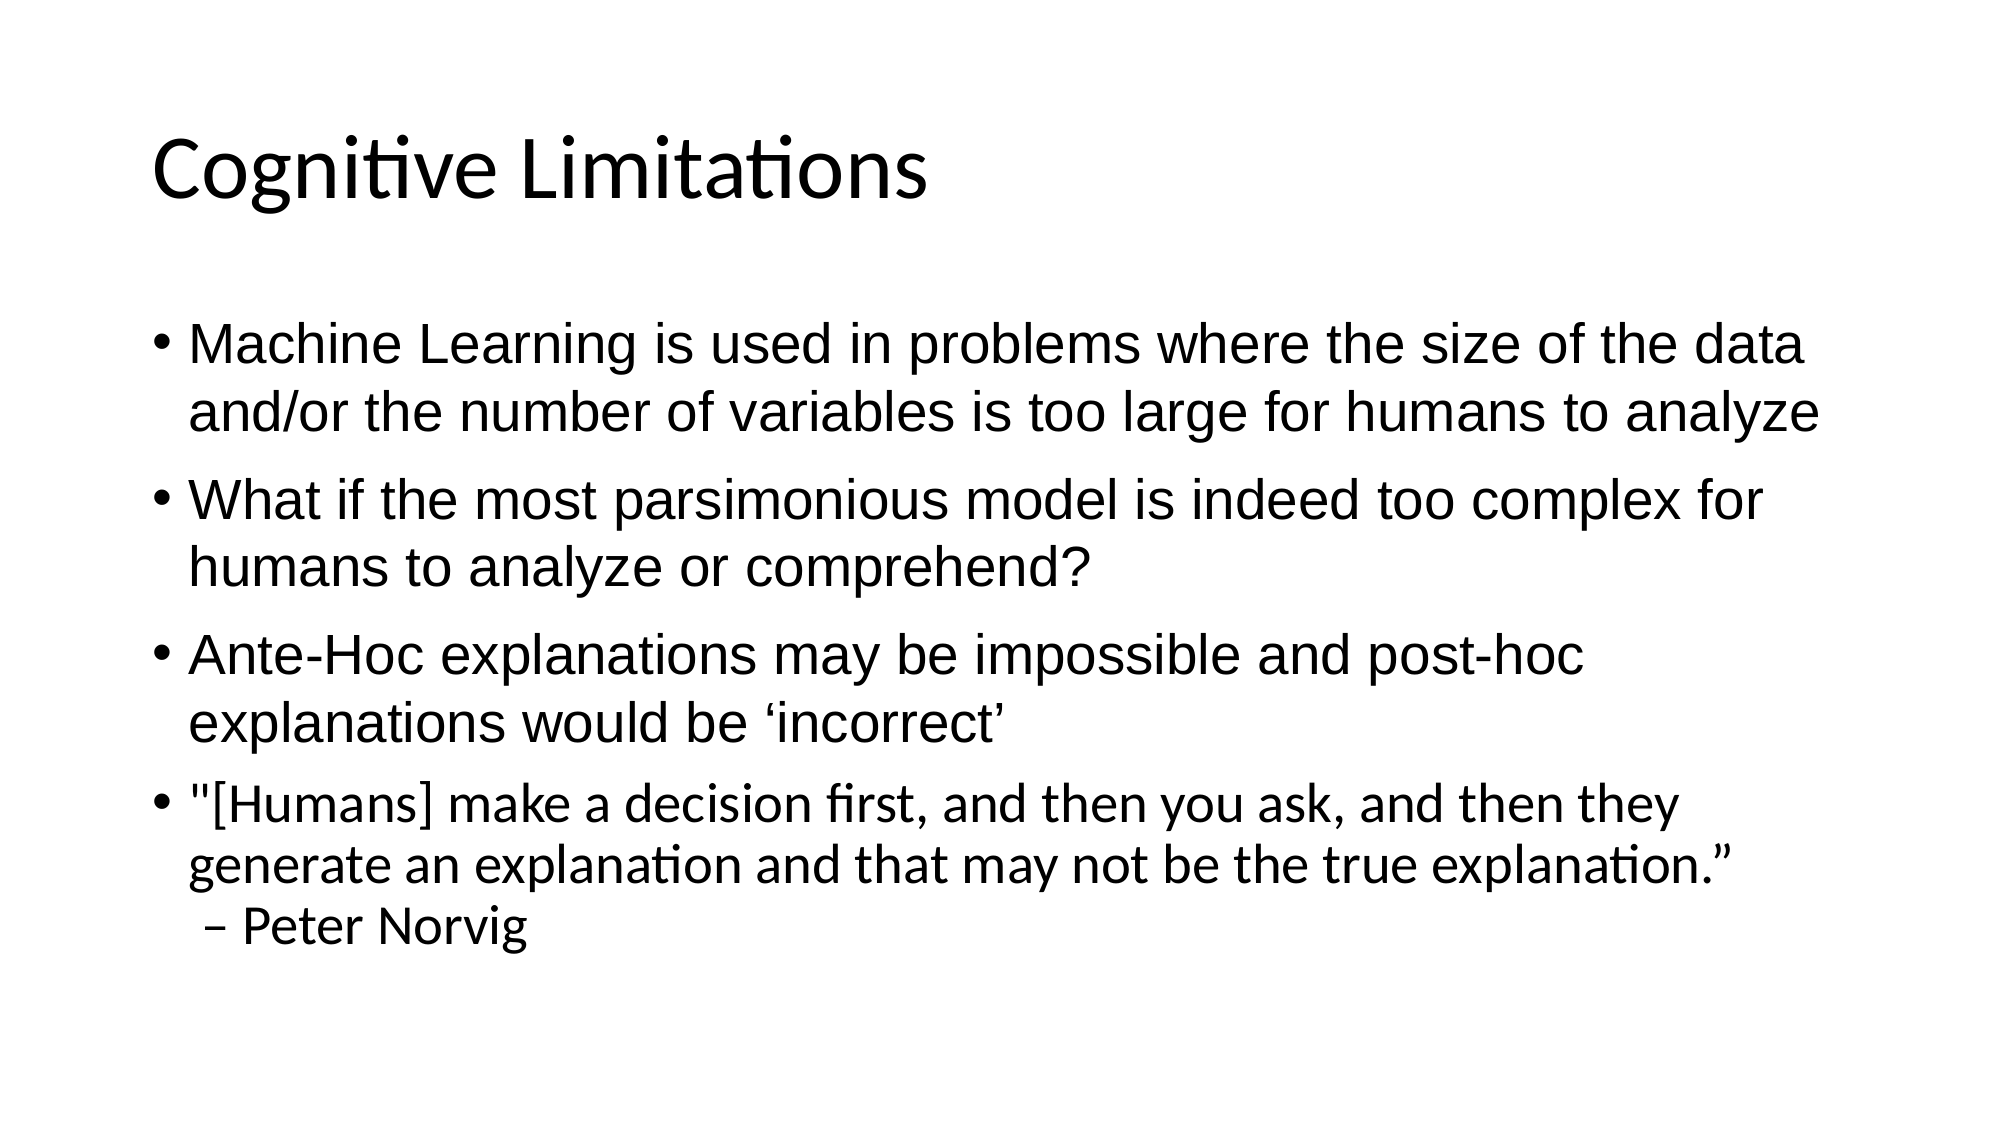

# Cognitive Limitations
Machine Learning is used in problems where the size of the data and/or the number of variables is too large for humans to analyze
What if the most parsimonious model is indeed too complex for humans to analyze or comprehend?
Ante-Hoc explanations may be impossible and post-hoc explanations would be ‘incorrect’
"[Humans] make a decision first, and then you ask, and then they generate an explanation and that may not be the true explanation.”
 – Peter Norvig